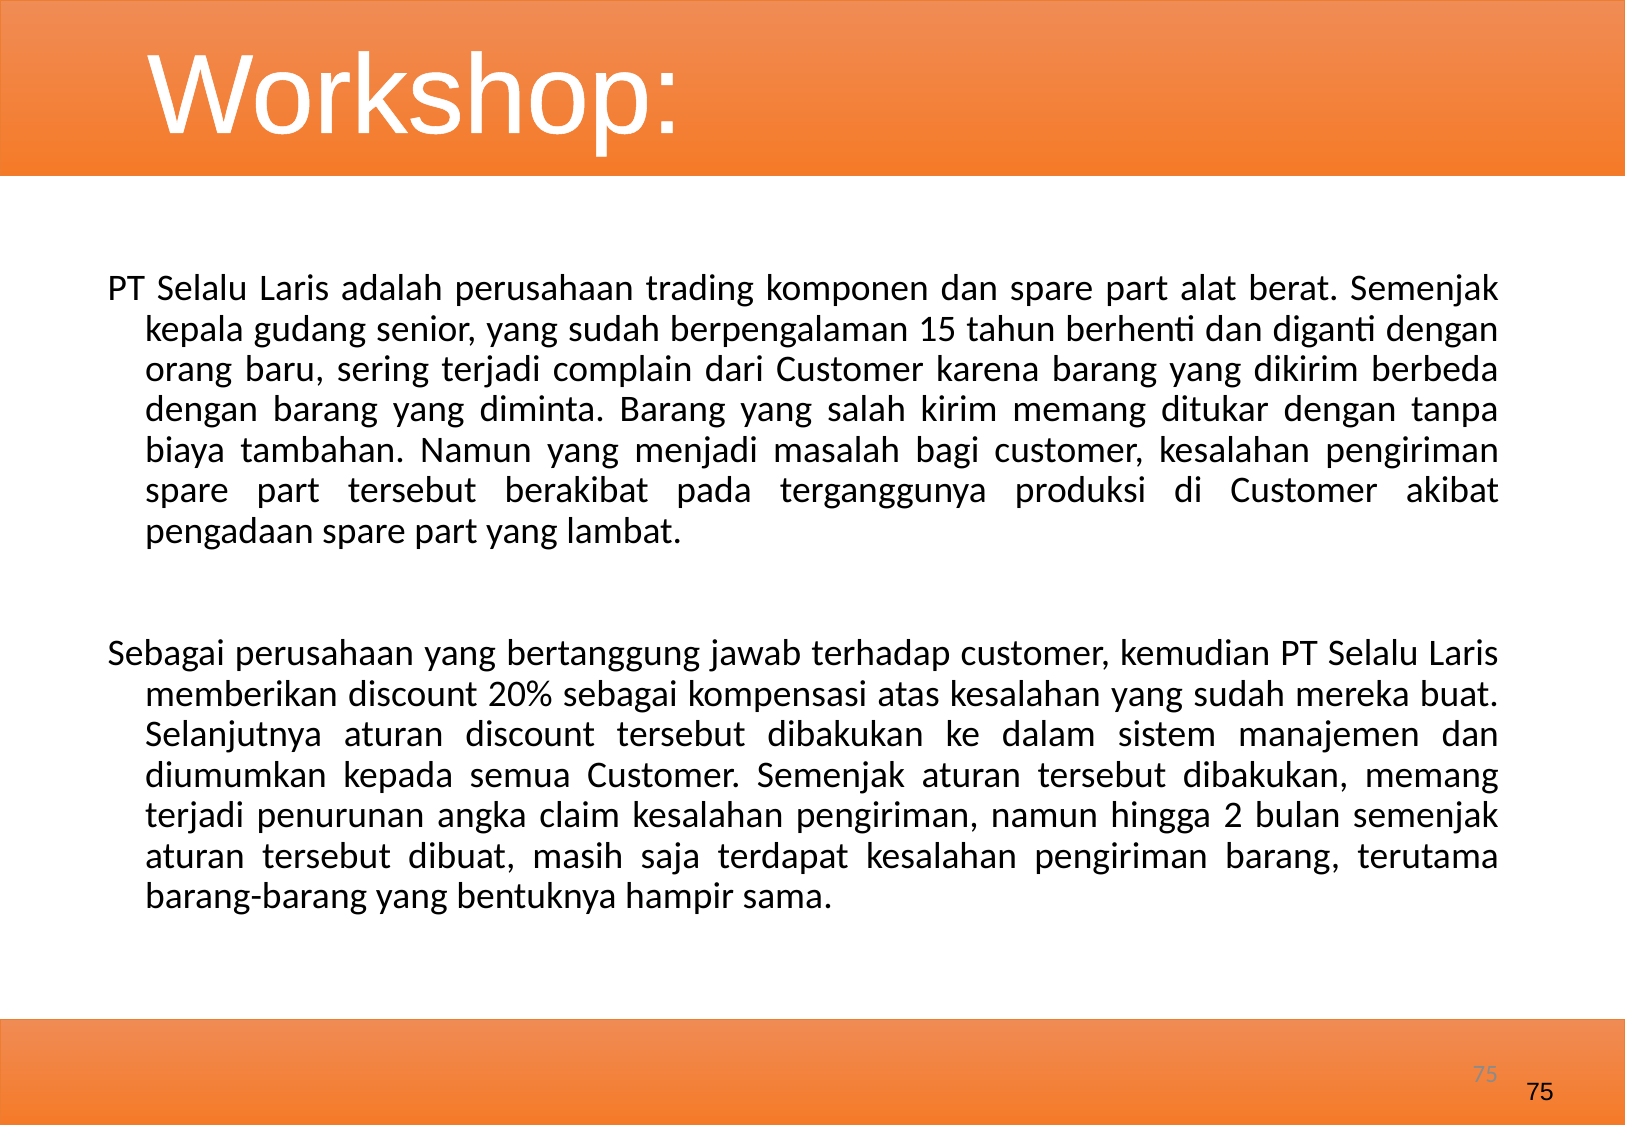

Workshop:
PT Selalu Laris adalah perusahaan trading komponen dan spare part alat berat. Semenjak kepala gudang senior, yang sudah berpengalaman 15 tahun berhenti dan diganti dengan orang baru, sering terjadi complain dari Customer karena barang yang dikirim berbeda dengan barang yang diminta. Barang yang salah kirim memang ditukar dengan tanpa biaya tambahan. Namun yang menjadi masalah bagi customer, kesalahan pengiriman spare part tersebut berakibat pada terganggunya produksi di Customer akibat pengadaan spare part yang lambat.

Sebagai perusahaan yang bertanggung jawab terhadap customer, kemudian PT Selalu Laris memberikan discount 20% sebagai kompensasi atas kesalahan yang sudah mereka buat. Selanjutnya aturan discount tersebut dibakukan ke dalam sistem manajemen dan diumumkan kepada semua Customer. Semenjak aturan tersebut dibakukan, memang terjadi penurunan angka claim kesalahan pengiriman, namun hingga 2 bulan semenjak aturan tersebut dibuat, masih saja terdapat kesalahan pengiriman barang, terutama barang-barang yang bentuknya hampir sama.

IQA ISO 9001:2015 1/Rev 03 © Copyright Sentral Sistem, Februari 2019
75
75